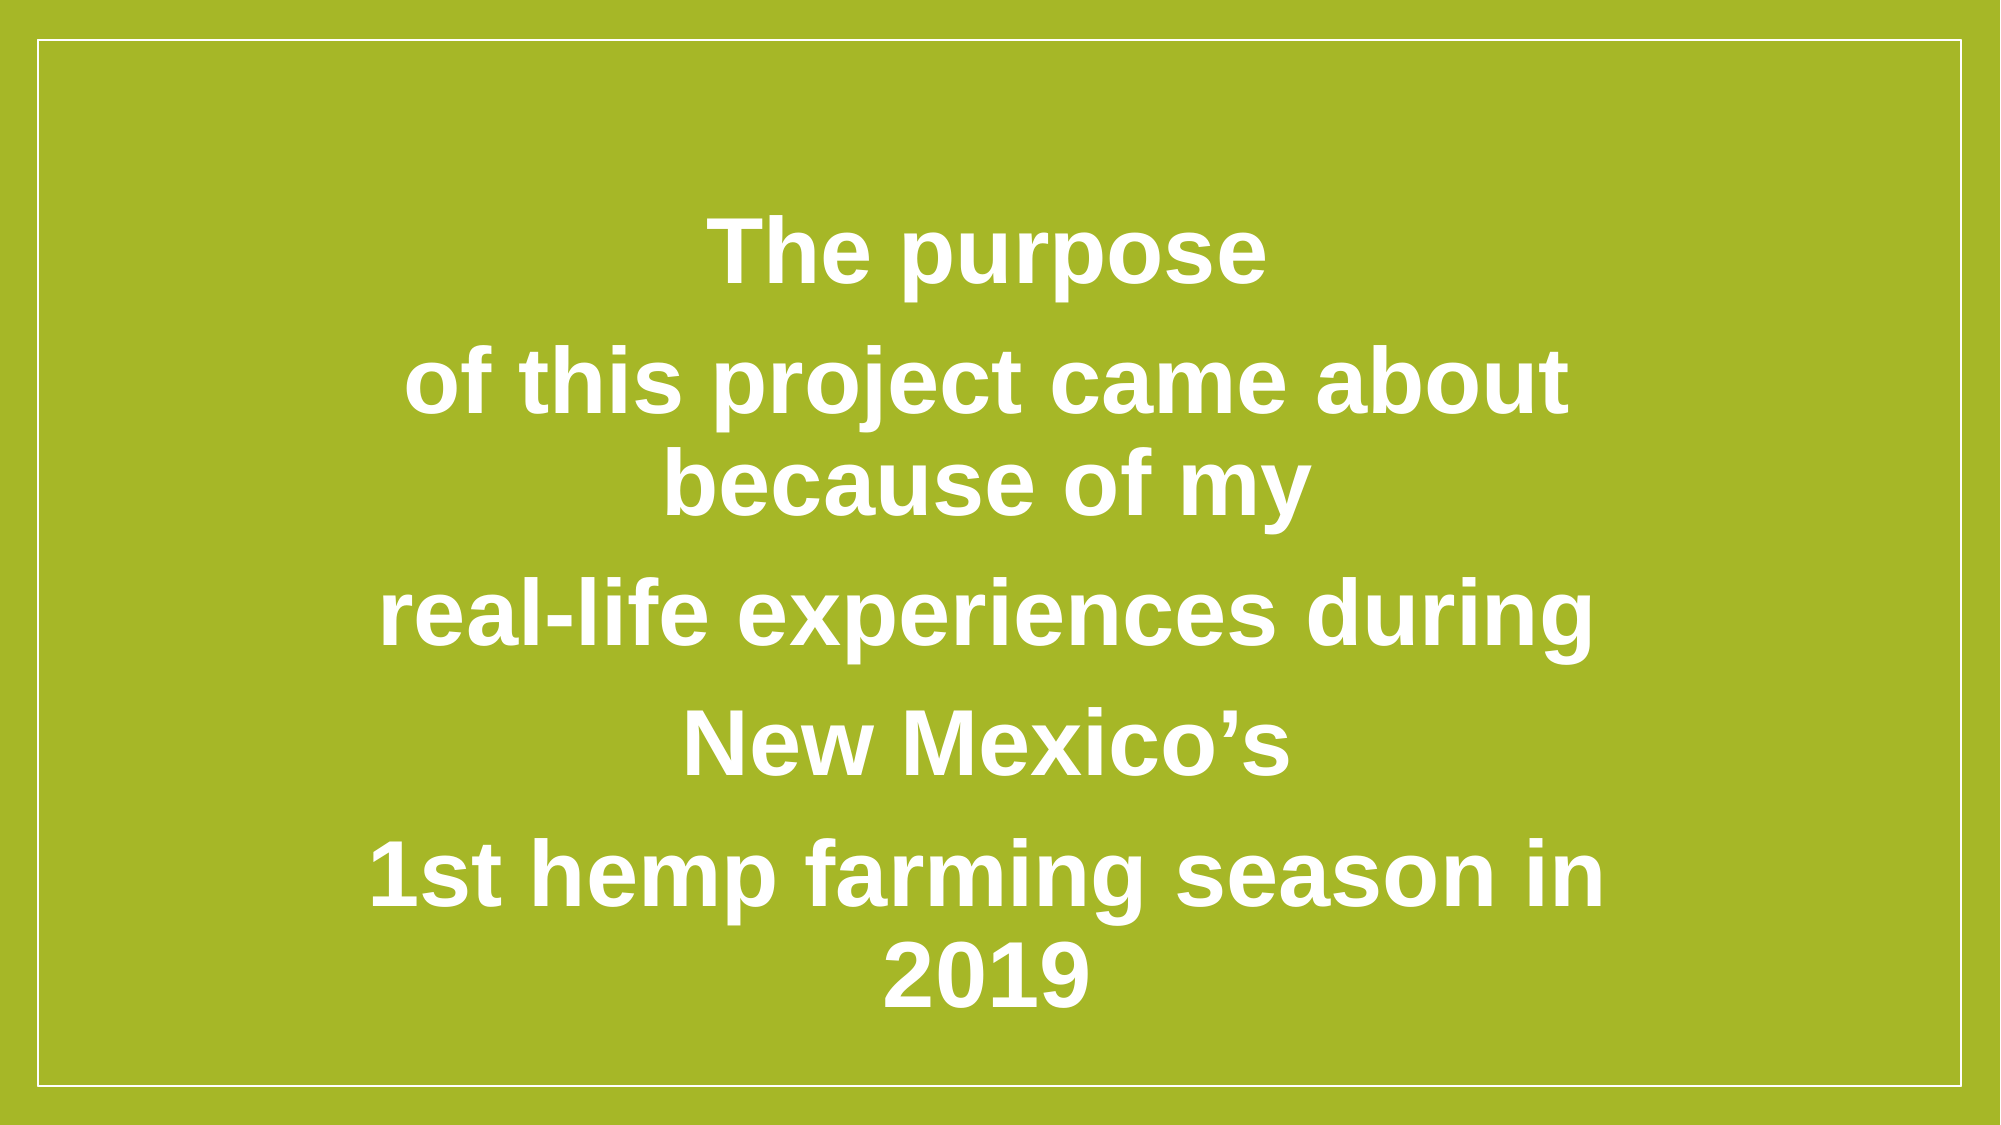

#
The purpose
of this project came about because of my
real-life experiences during
New Mexico’s
1st hemp farming season in 2019